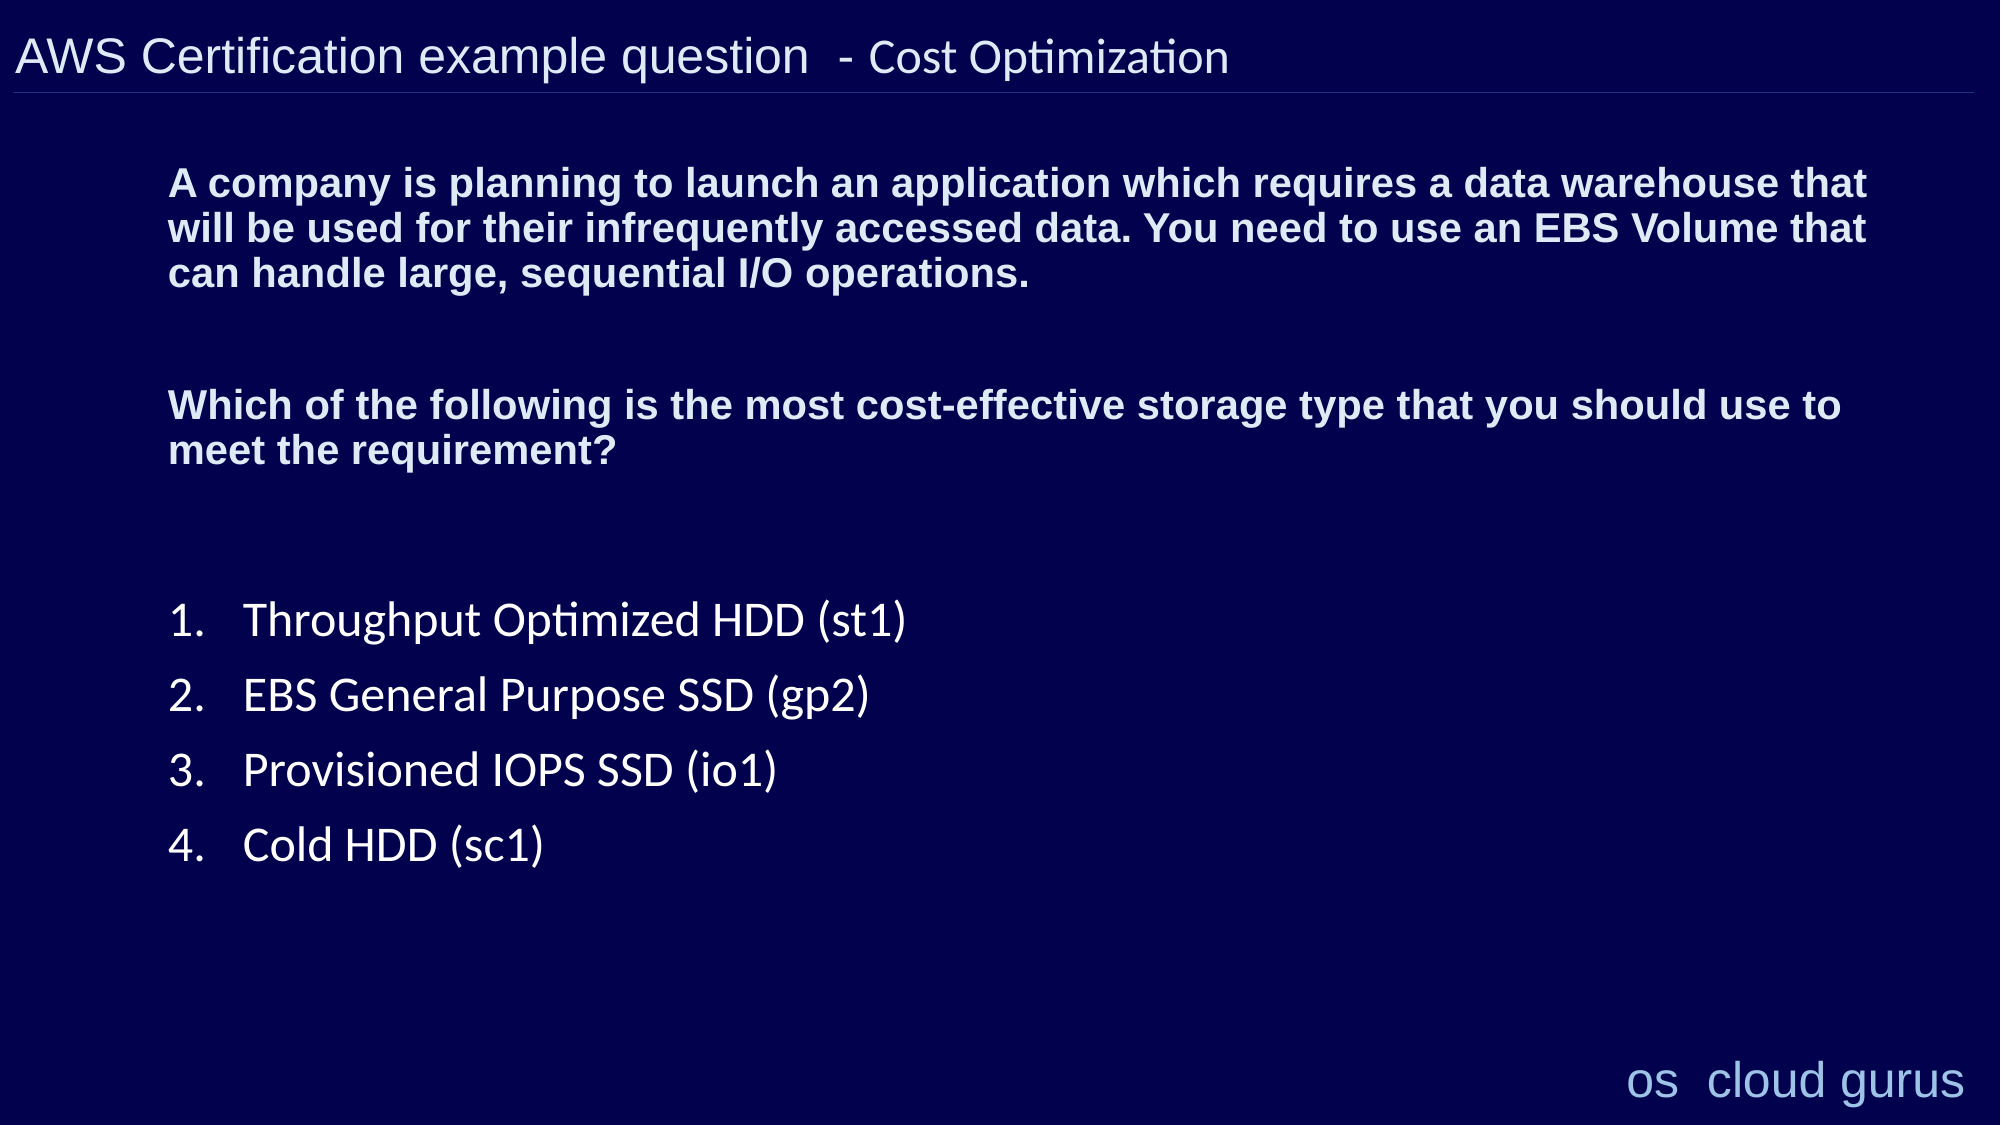

AWS Certification example question  - Cost Optimization
A company is planning to launch an application which requires a data warehouse that will be used for their infrequently accessed data. You need to use an EBS Volume that can handle large, sequential I/O operations.

Which of the following is the most cost-effective storage type that you should use to meet the requirement?
Throughput Optimized HDD (st1)
EBS General Purpose SSD (gp2)
Provisioned IOPS SSD (io1)
Cold HDD (sc1)
os  cloud gurus